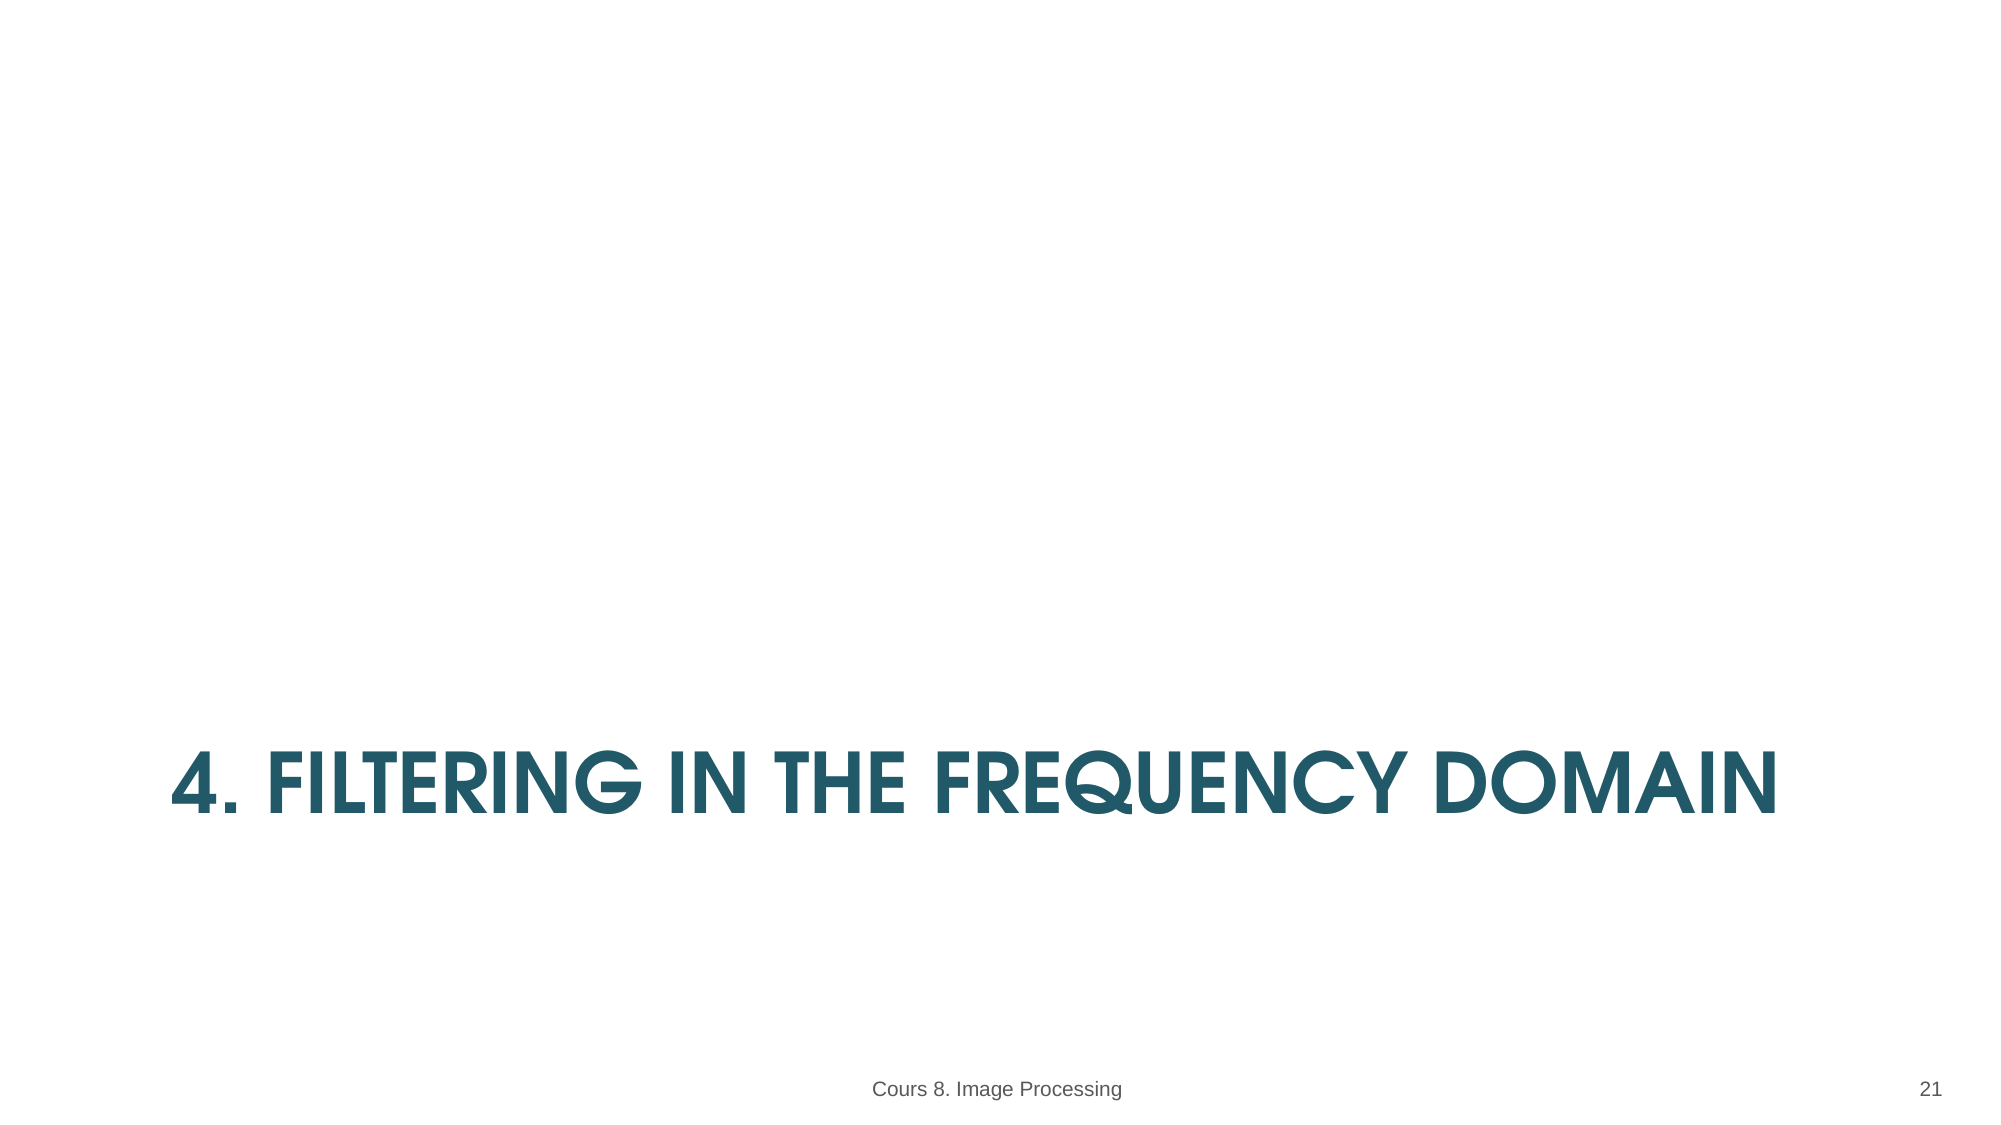

# 4. Filtering in the frequency domain
Cours 8. Image Processing
21